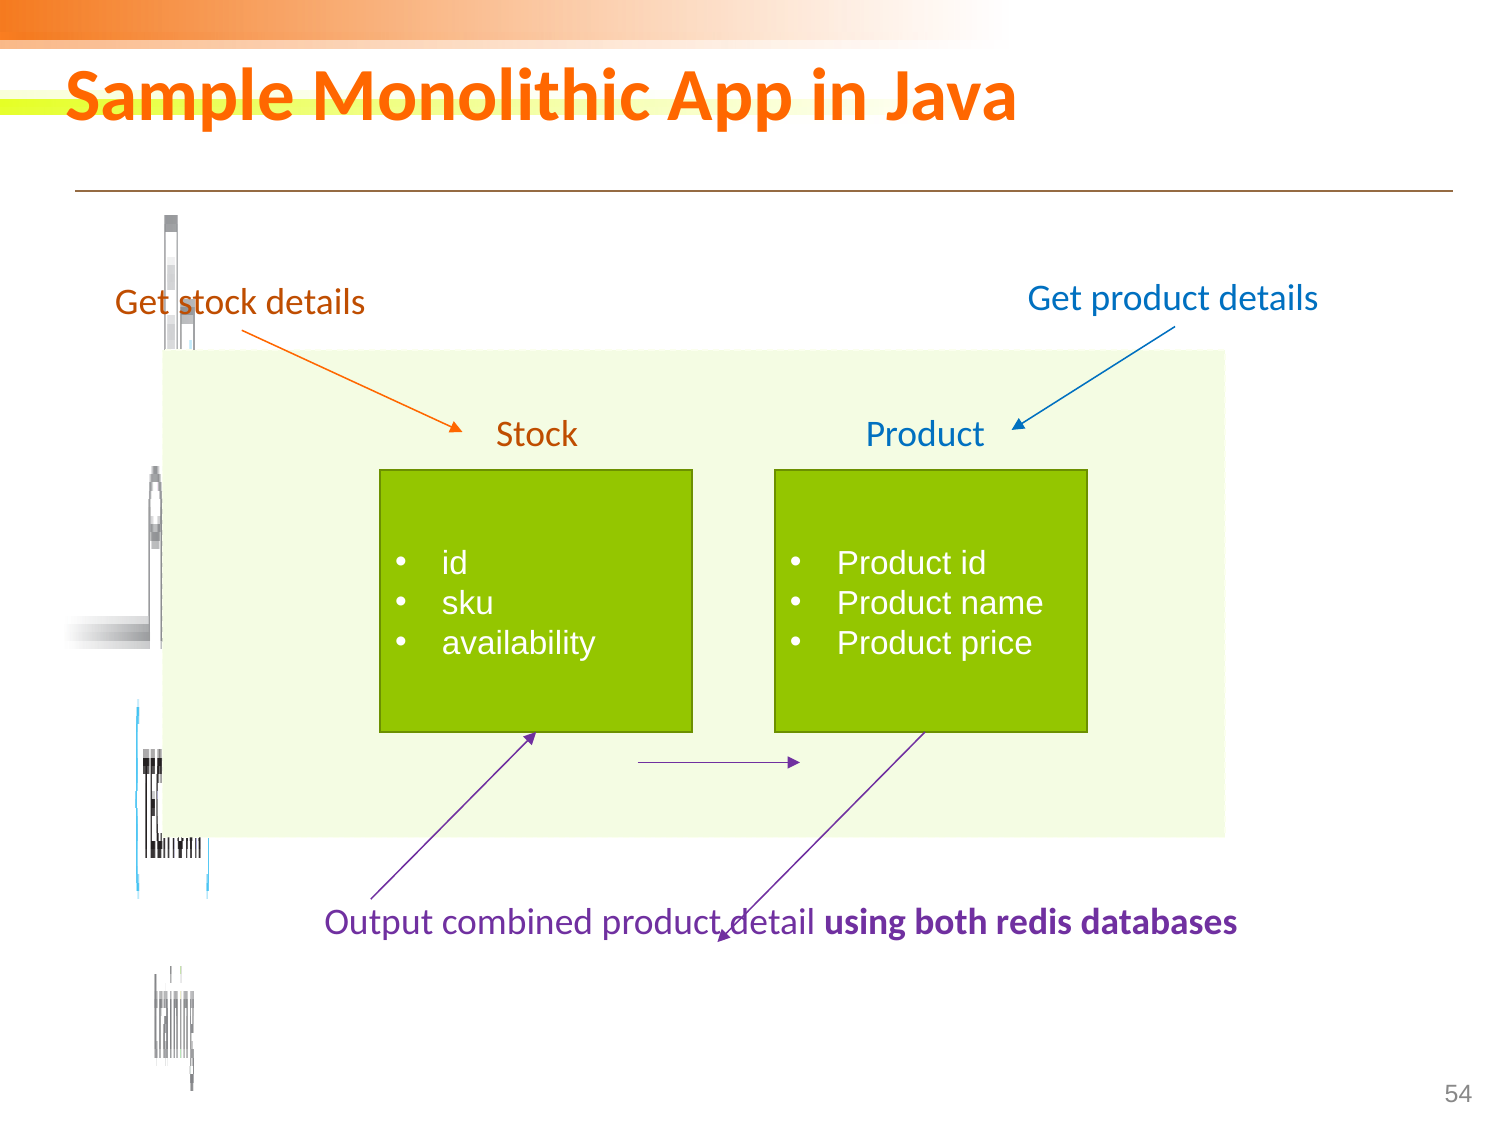

# Sample Monolithic App in Java
Get product details
Get stock details

Stock
Product
id
sku
availability
Product id
Product name
Product price
Output combined product detail using both redis databases
54